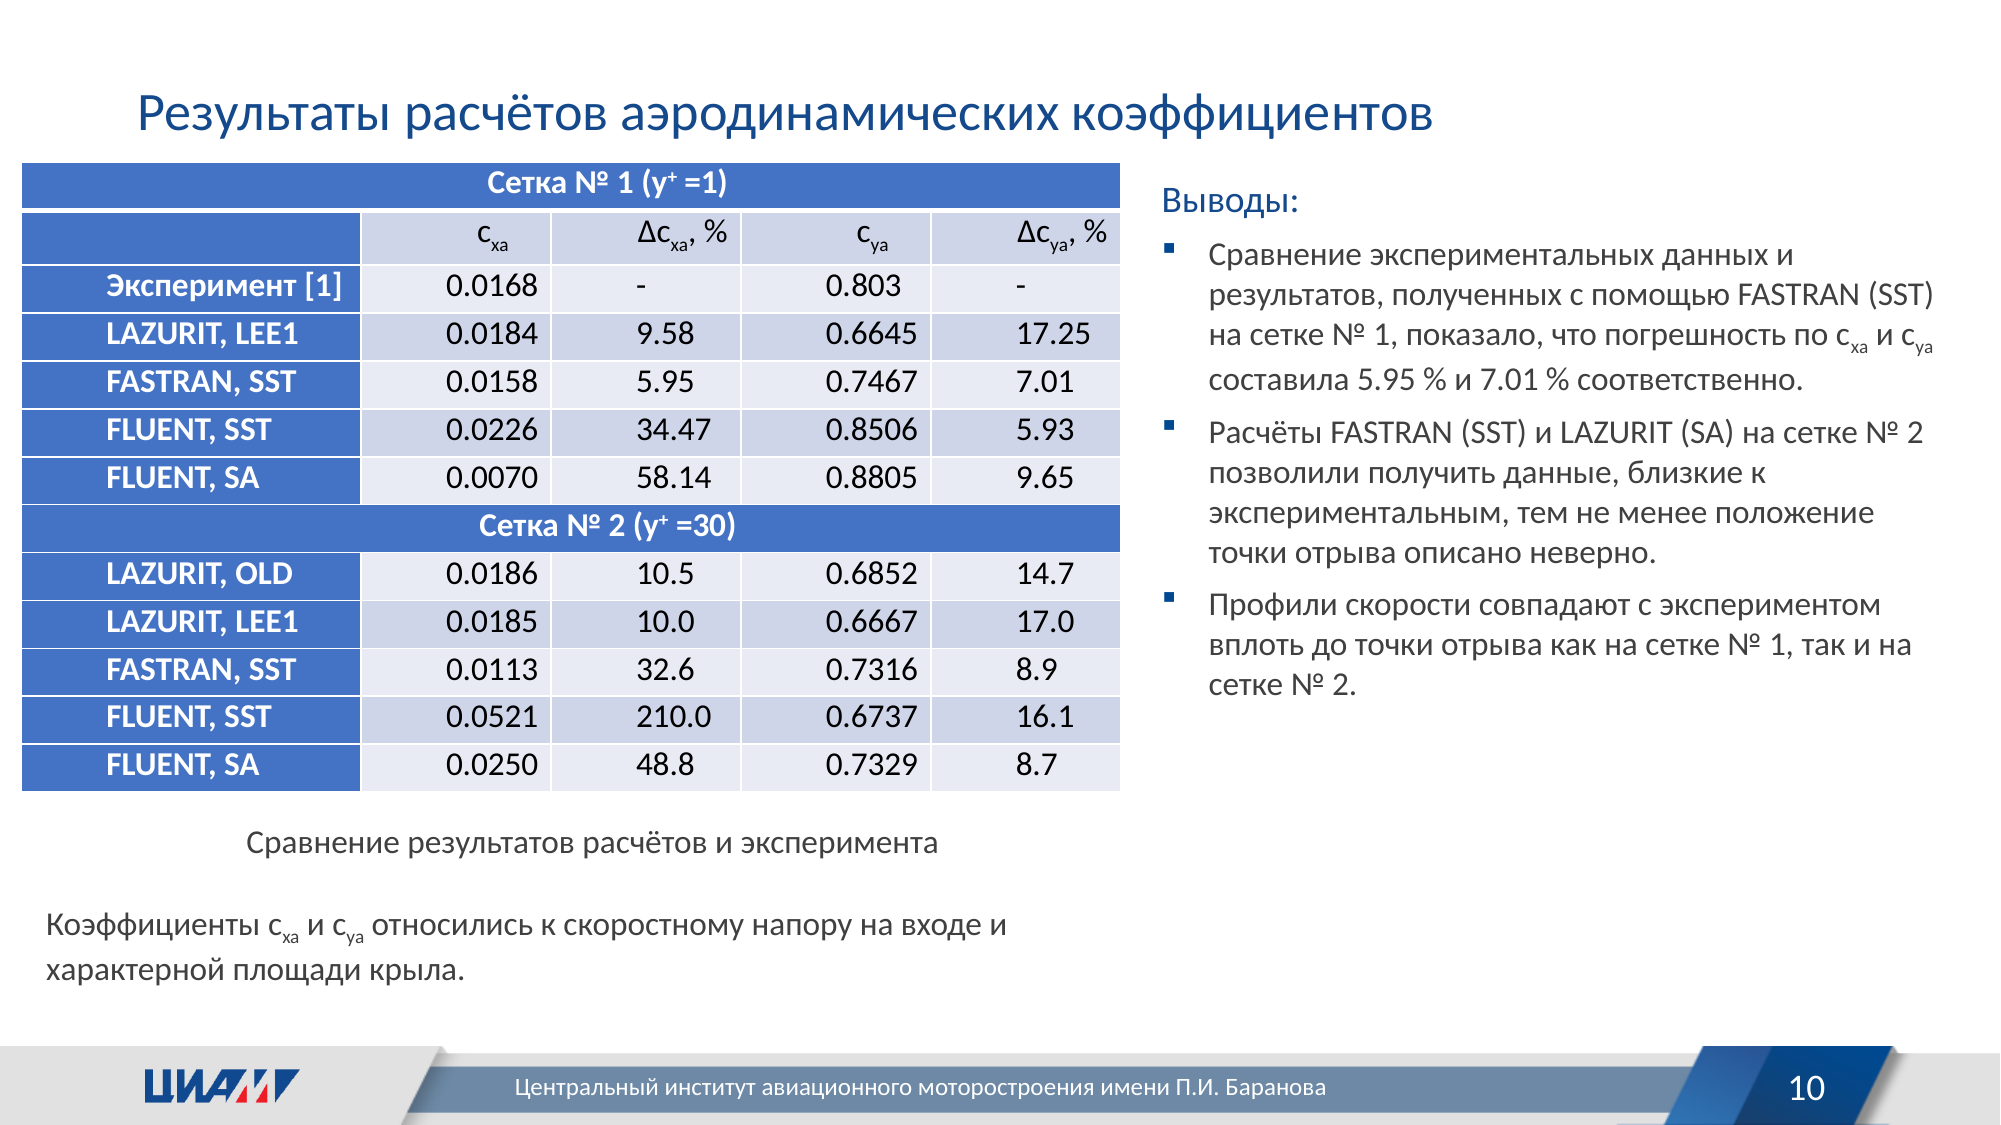

Результаты расчётов аэродинамических коэффициентов
| Сетка № 1 (у+ =1) |  |  |  |  |
| --- | --- | --- | --- | --- |
|  | сxa | Δсxa, % | сya | Δсya, % |
| Эксперимент [1] | 0.0168 | - | 0.803 | - |
| LAZURIT, LEE1 | 0.0184 | 9.58 | 0.6645 | 17.25 |
| FASTRAN, SST | 0.0158 | 5.95 | 0.7467 | 7.01 |
| FLUENT, SST | 0.0226 | 34.47 | 0.8506 | 5.93 |
| FLUENT, SA | 0.0070 | 58.14 | 0.8805 | 9.65 |
| Сетка № 2 (у+ =30) |  |  |  |  |
| LAZURIT, OLD | 0.0186 | 10.5 | 0.6852 | 14.7 |
| LAZURIT, LEE1 | 0.0185 | 10.0 | 0.6667 | 17.0 |
| FASTRAN, SST | 0.0113 | 32.6 | 0.7316 | 8.9 |
| FLUENT, SST | 0.0521 | 210.0 | 0.6737 | 16.1 |
| FLUENT, SA | 0.0250 | 48.8 | 0.7329 | 8.7 |
Выводы:
Сравнение экспериментальных данных и результатов, полученных с помощью FASTRAN (SST) на сетке № 1, показало, что погрешность по сxа и сyа составила 5.95 % и 7.01 % соответственно.
Расчёты FASTRAN (SST) и LAZURIT (SA) на сетке № 2 позволили получить данные, близкие к экспериментальным, тем не менее положение точки отрыва описано неверно.
Профили скорости совпадают с экспериментом вплоть до точки отрыва как на сетке № 1, так и на сетке № 2.
Сравнение результатов расчётов и эксперимента
Коэффициенты cxa и cya относились к скоростному напору на входе и характерной площади крыла.
10